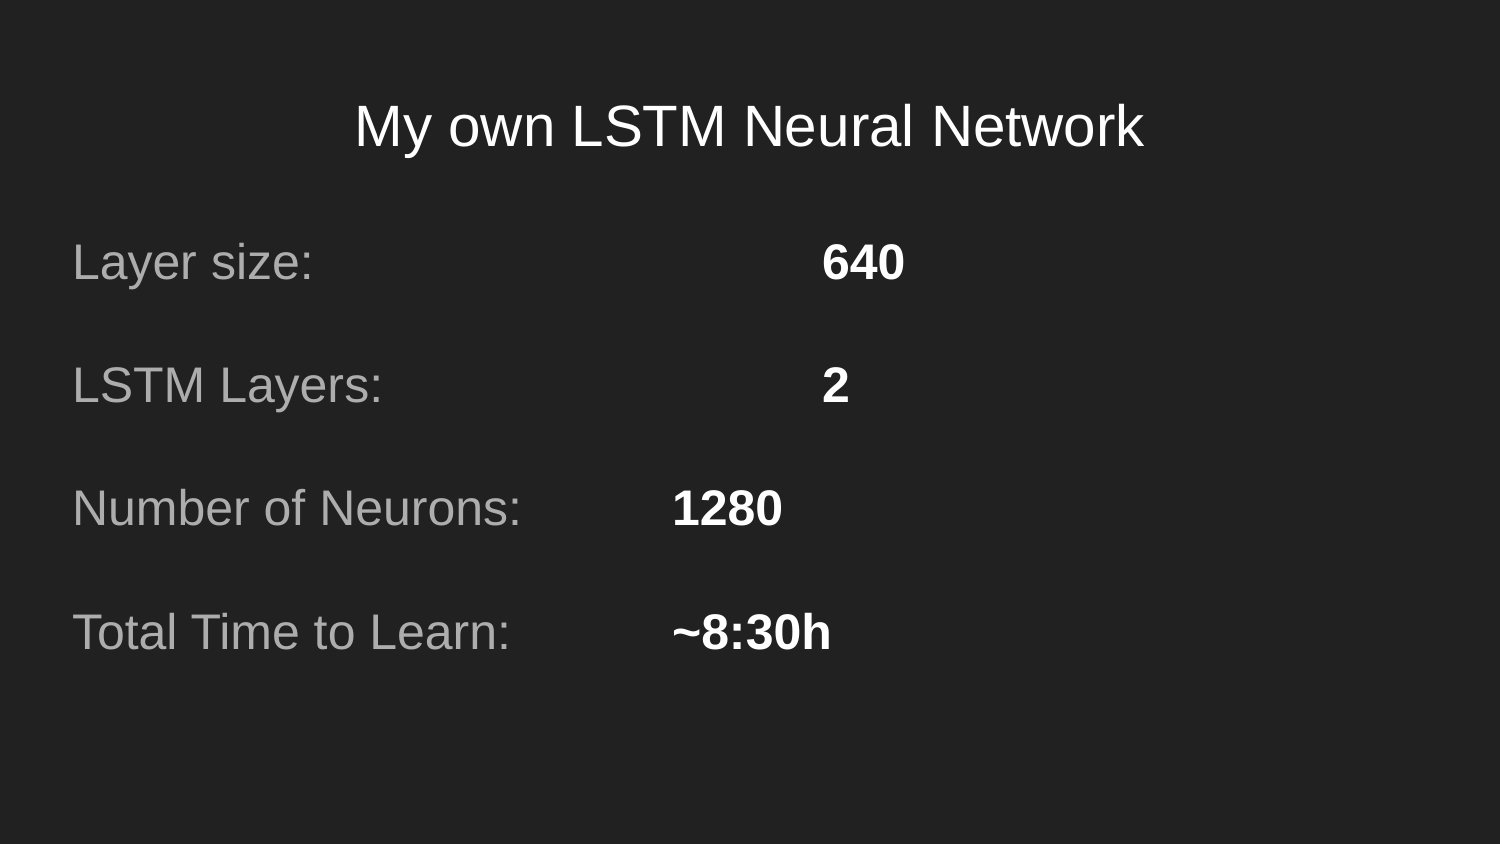

# My own LSTM Neural Network
Layer size: 				640
LSTM Layers: 			2
Number of Neurons: 	1280
Total Time to Learn: 	~8:30h